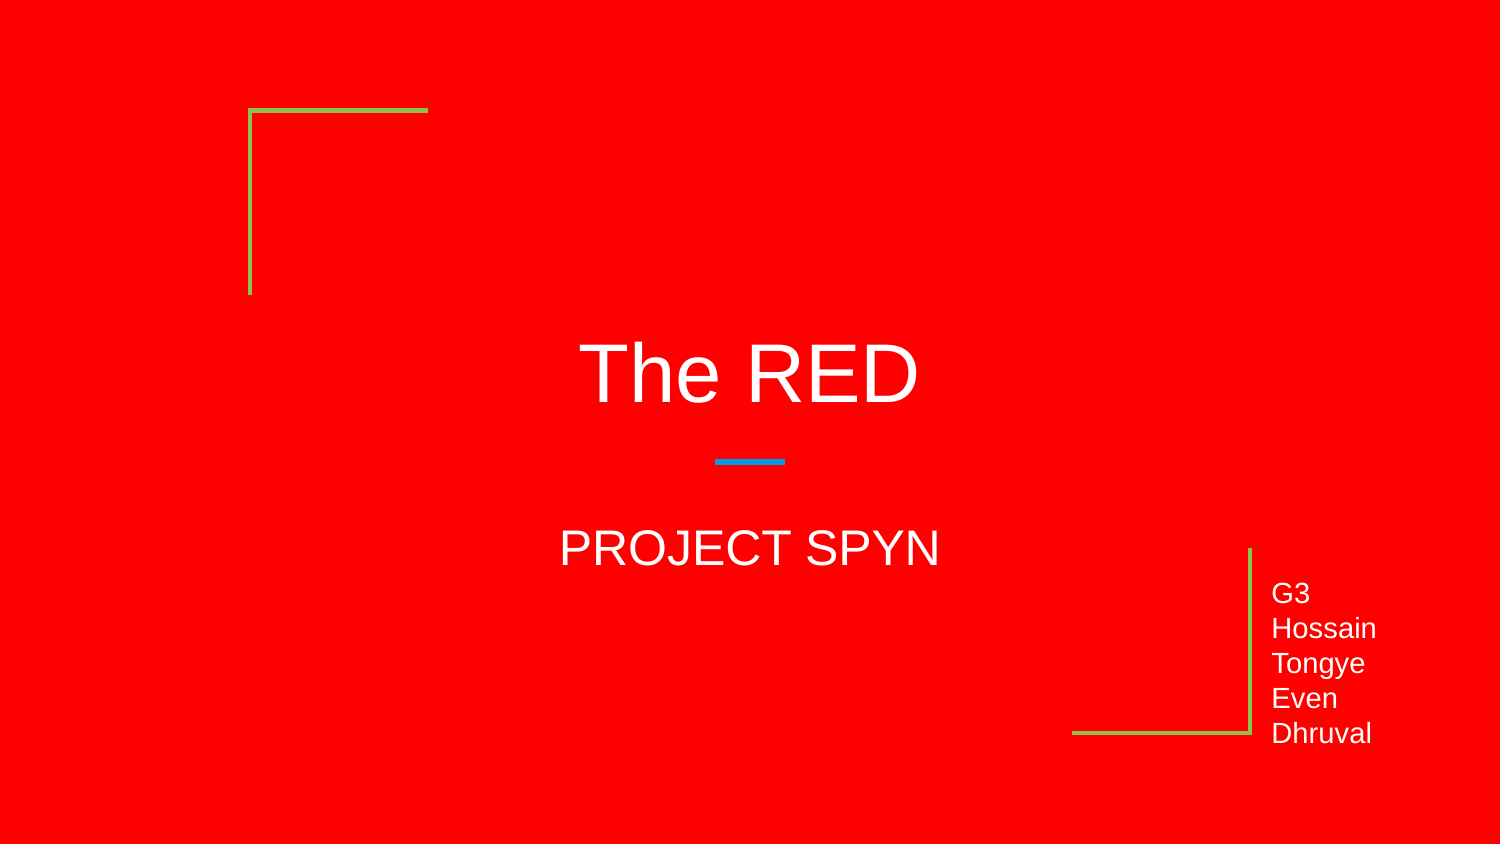

# The RED
PROJECT SPYN
G3
Hossain
Tongye
Even
Dhruval